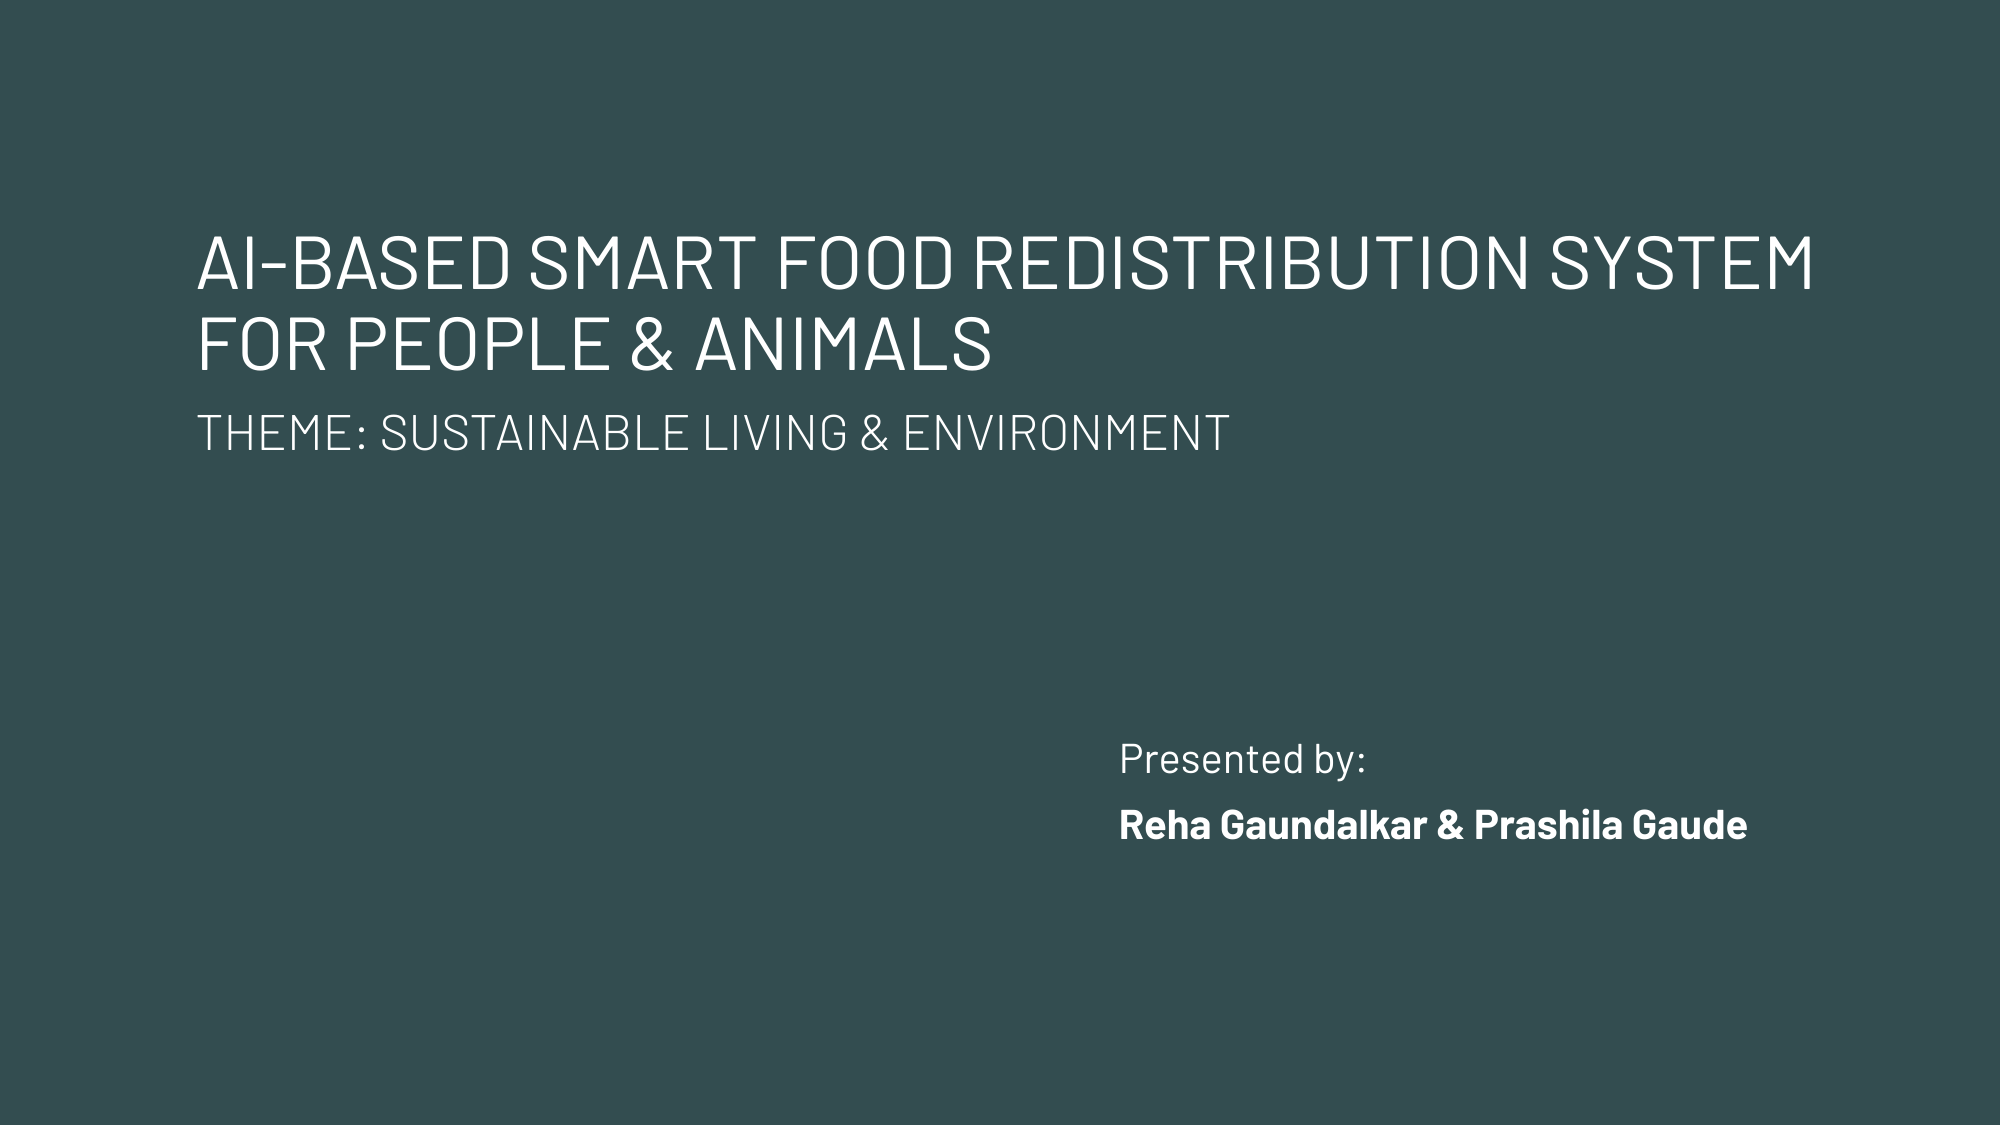

# AI-Based Smart Food Redistribution System for People & Animals
Theme: Sustainable Living & Environment

Presented by:
Reha Gaundalkar & Prashila Gaude